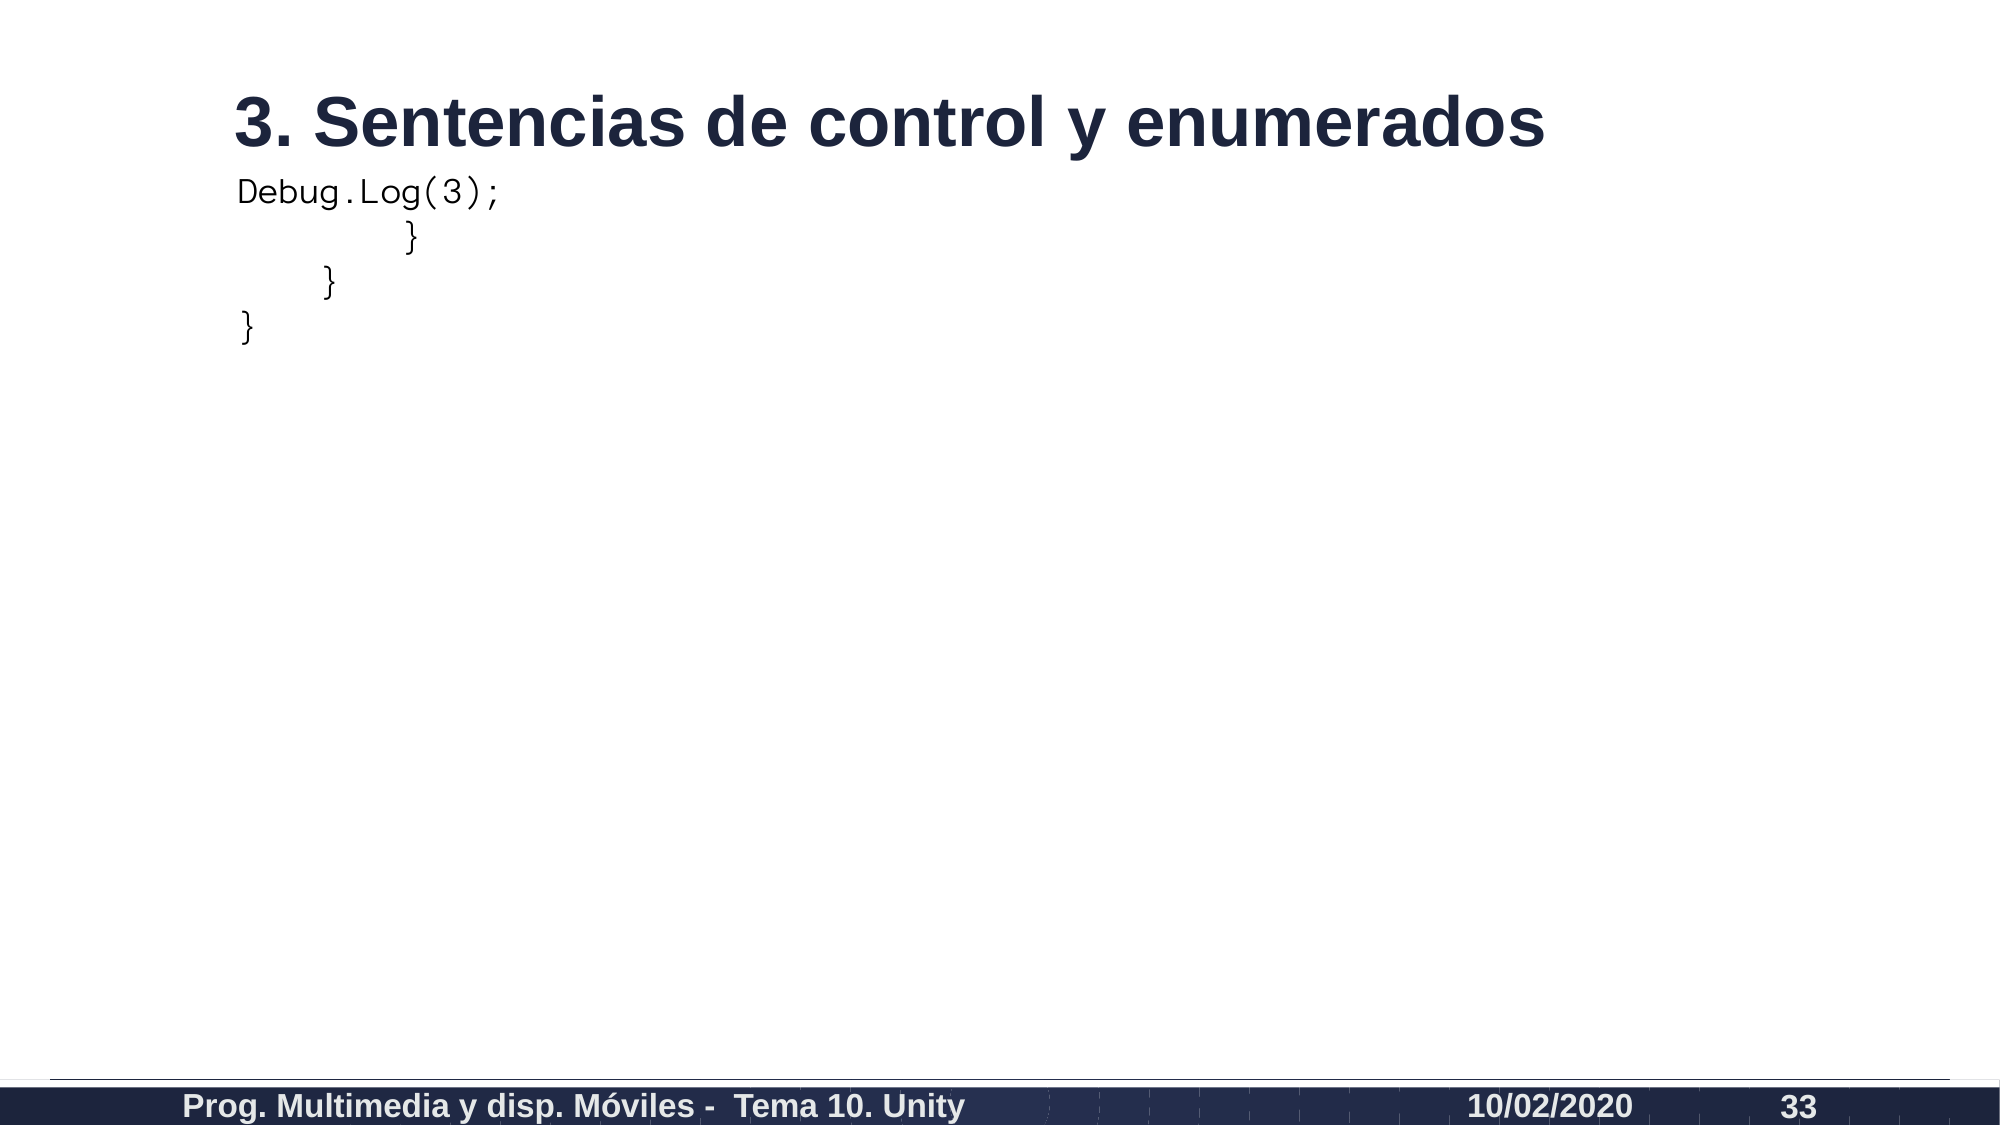

# 3. Sentencias de control y enumerados
Debug.Log(3);
        }
    }
}
Prog. Multimedia y disp. Móviles -  Tema 10. Unity
10/02/2020
33